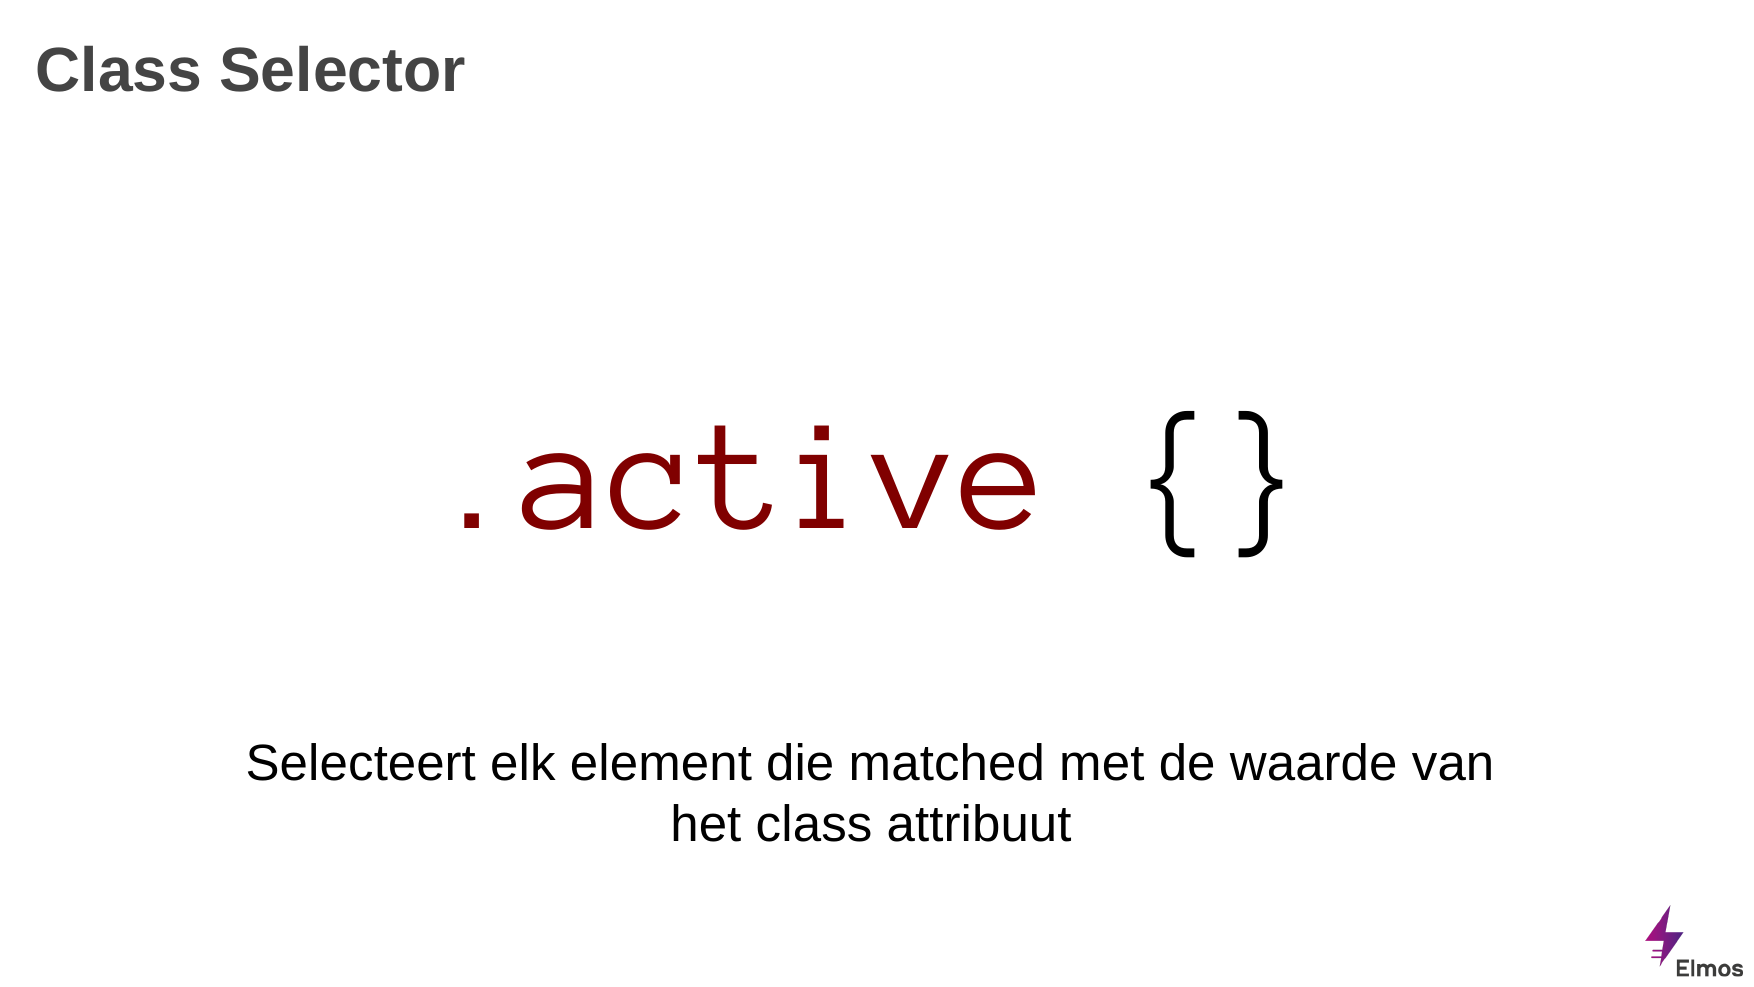

# Class Selector

.active {}
Selecteert elk element die matched met de waarde van het class attribuut